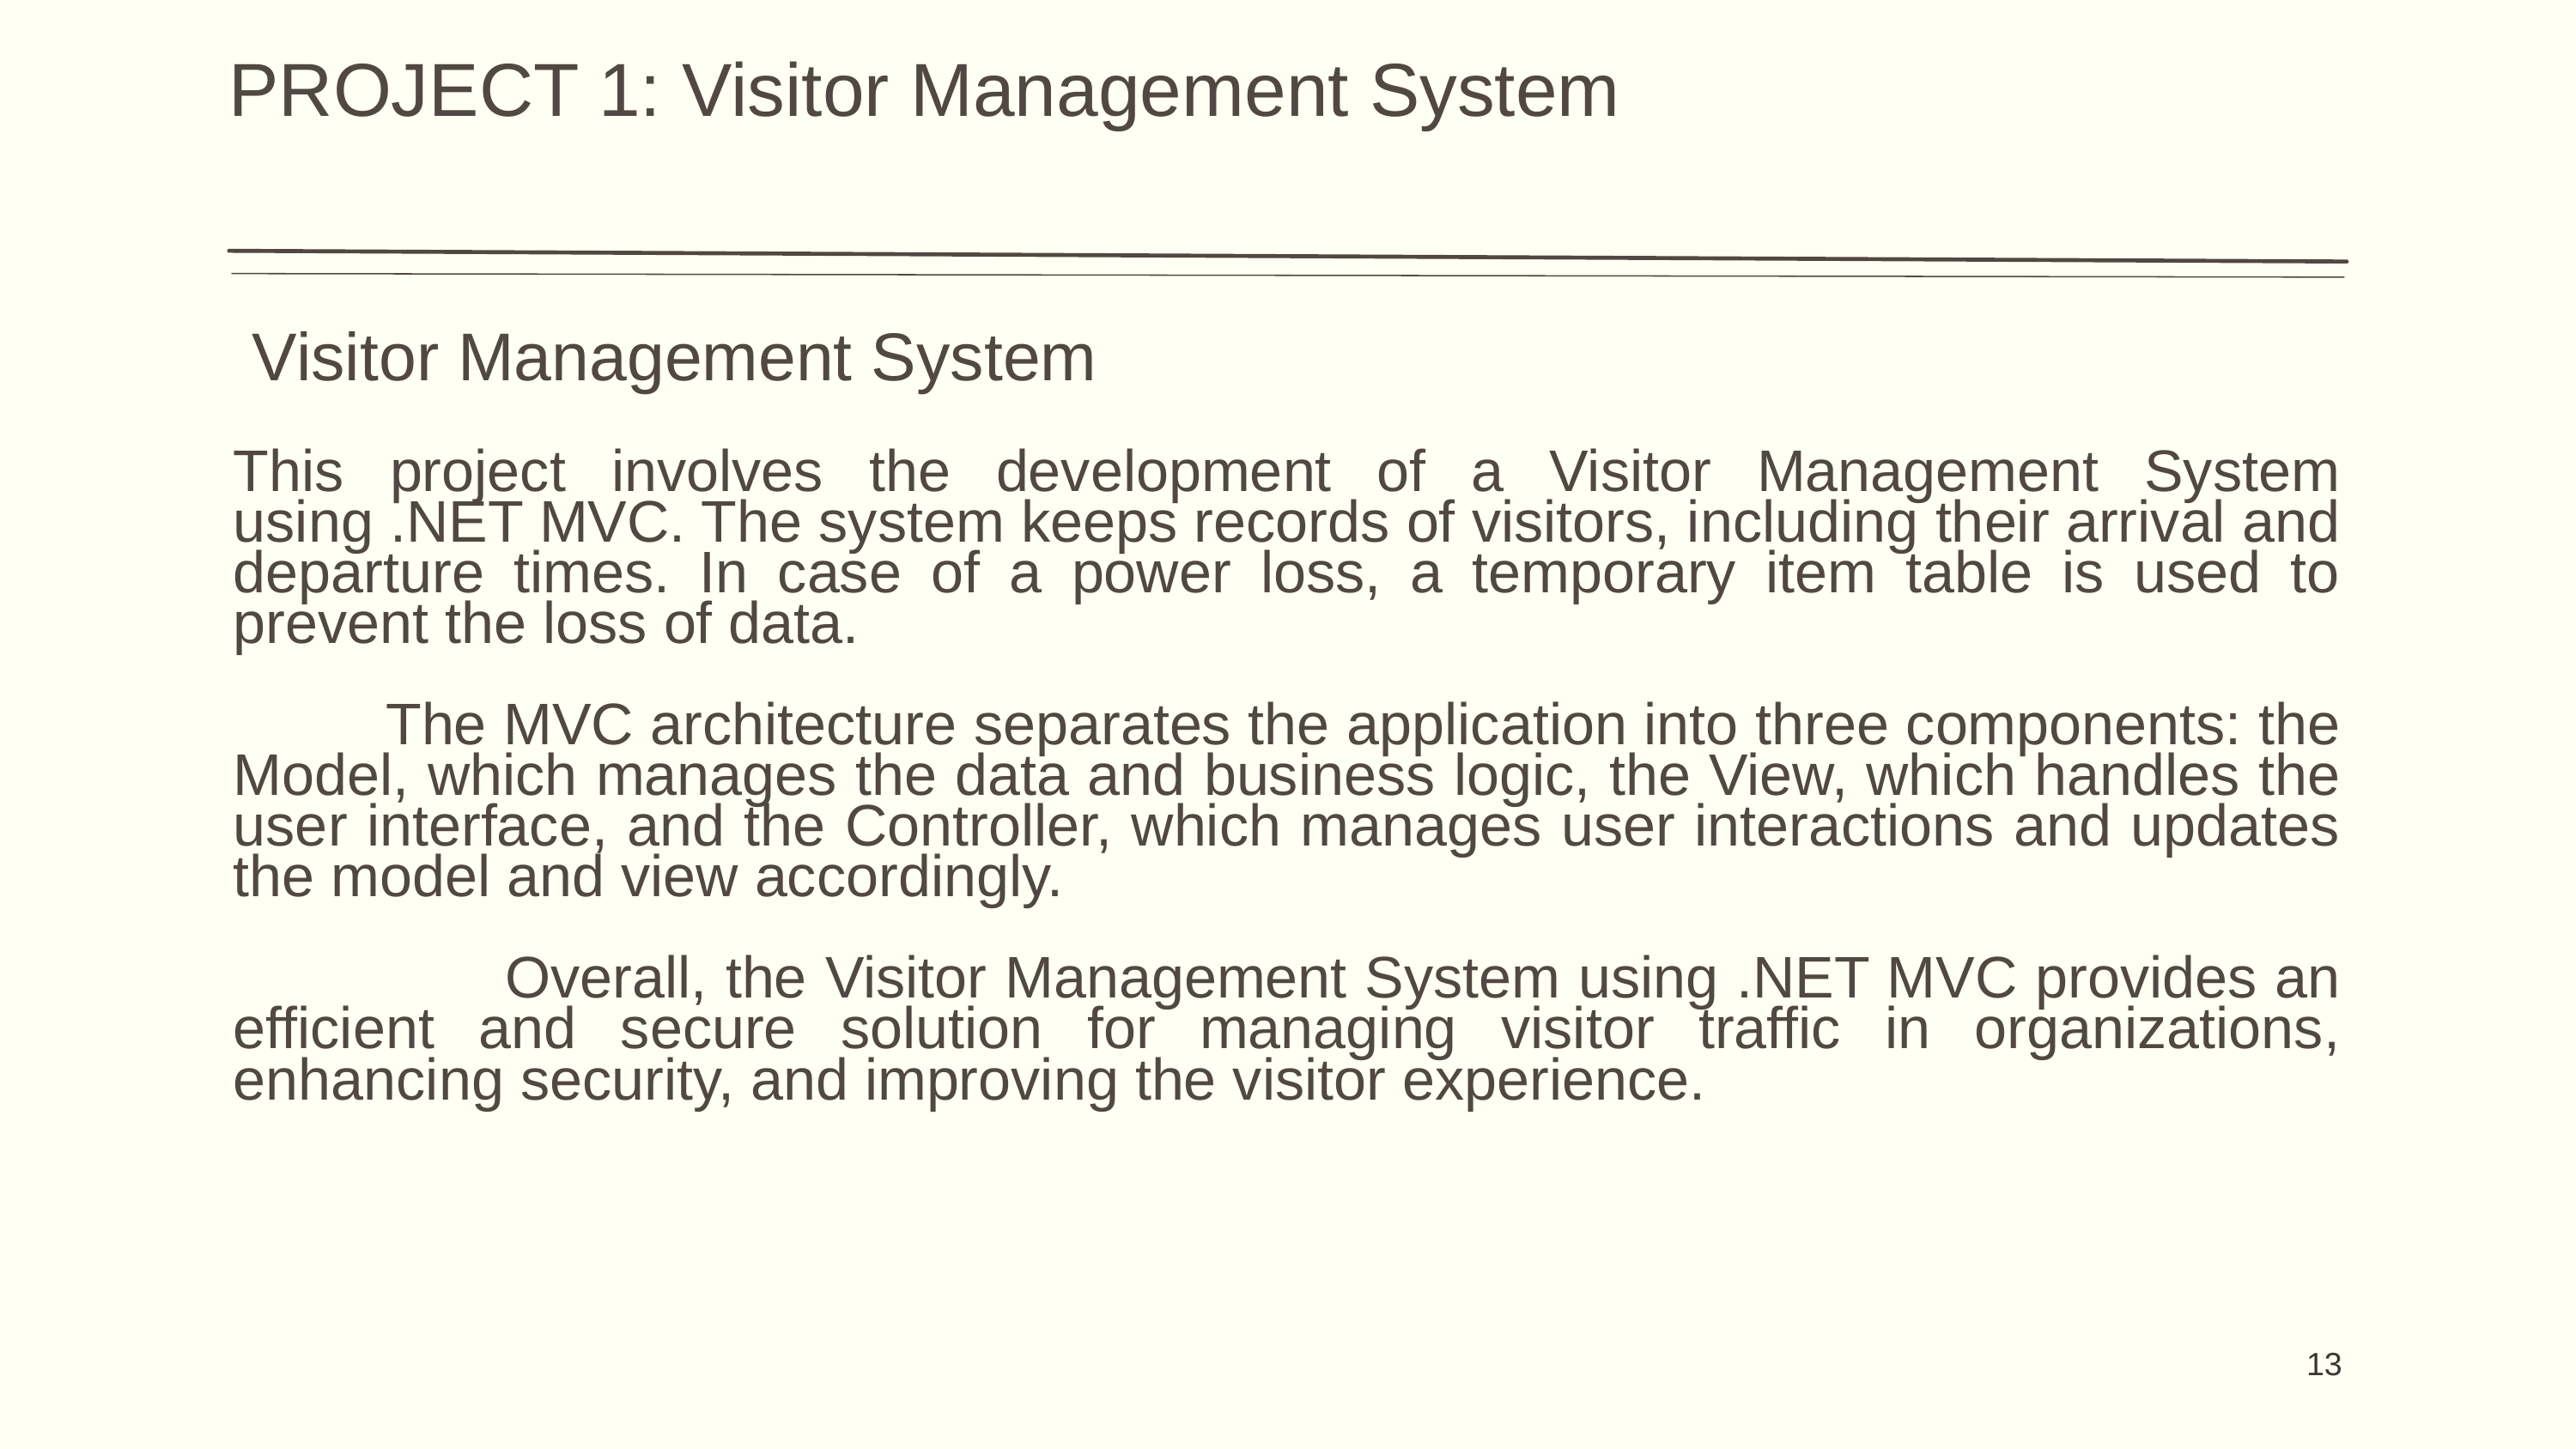

PROJECT 1: Visitor Management System

 Visitor Management System

This project involves the development of a Visitor Management System using .NET MVC. The system keeps records of visitors, including their arrival and departure times. In case of a power loss, a temporary item table is used to prevent the loss of data.

         The MVC architecture separates the application into three components: the Model, which manages the data and business logic, the View, which handles the user interface, and the Controller, which manages user interactions and updates the model and view accordingly.

               Overall, the Visitor Management System using .NET MVC provides an efficient and secure solution for managing visitor traffic in organizations, enhancing security, and improving the visitor experience.
13